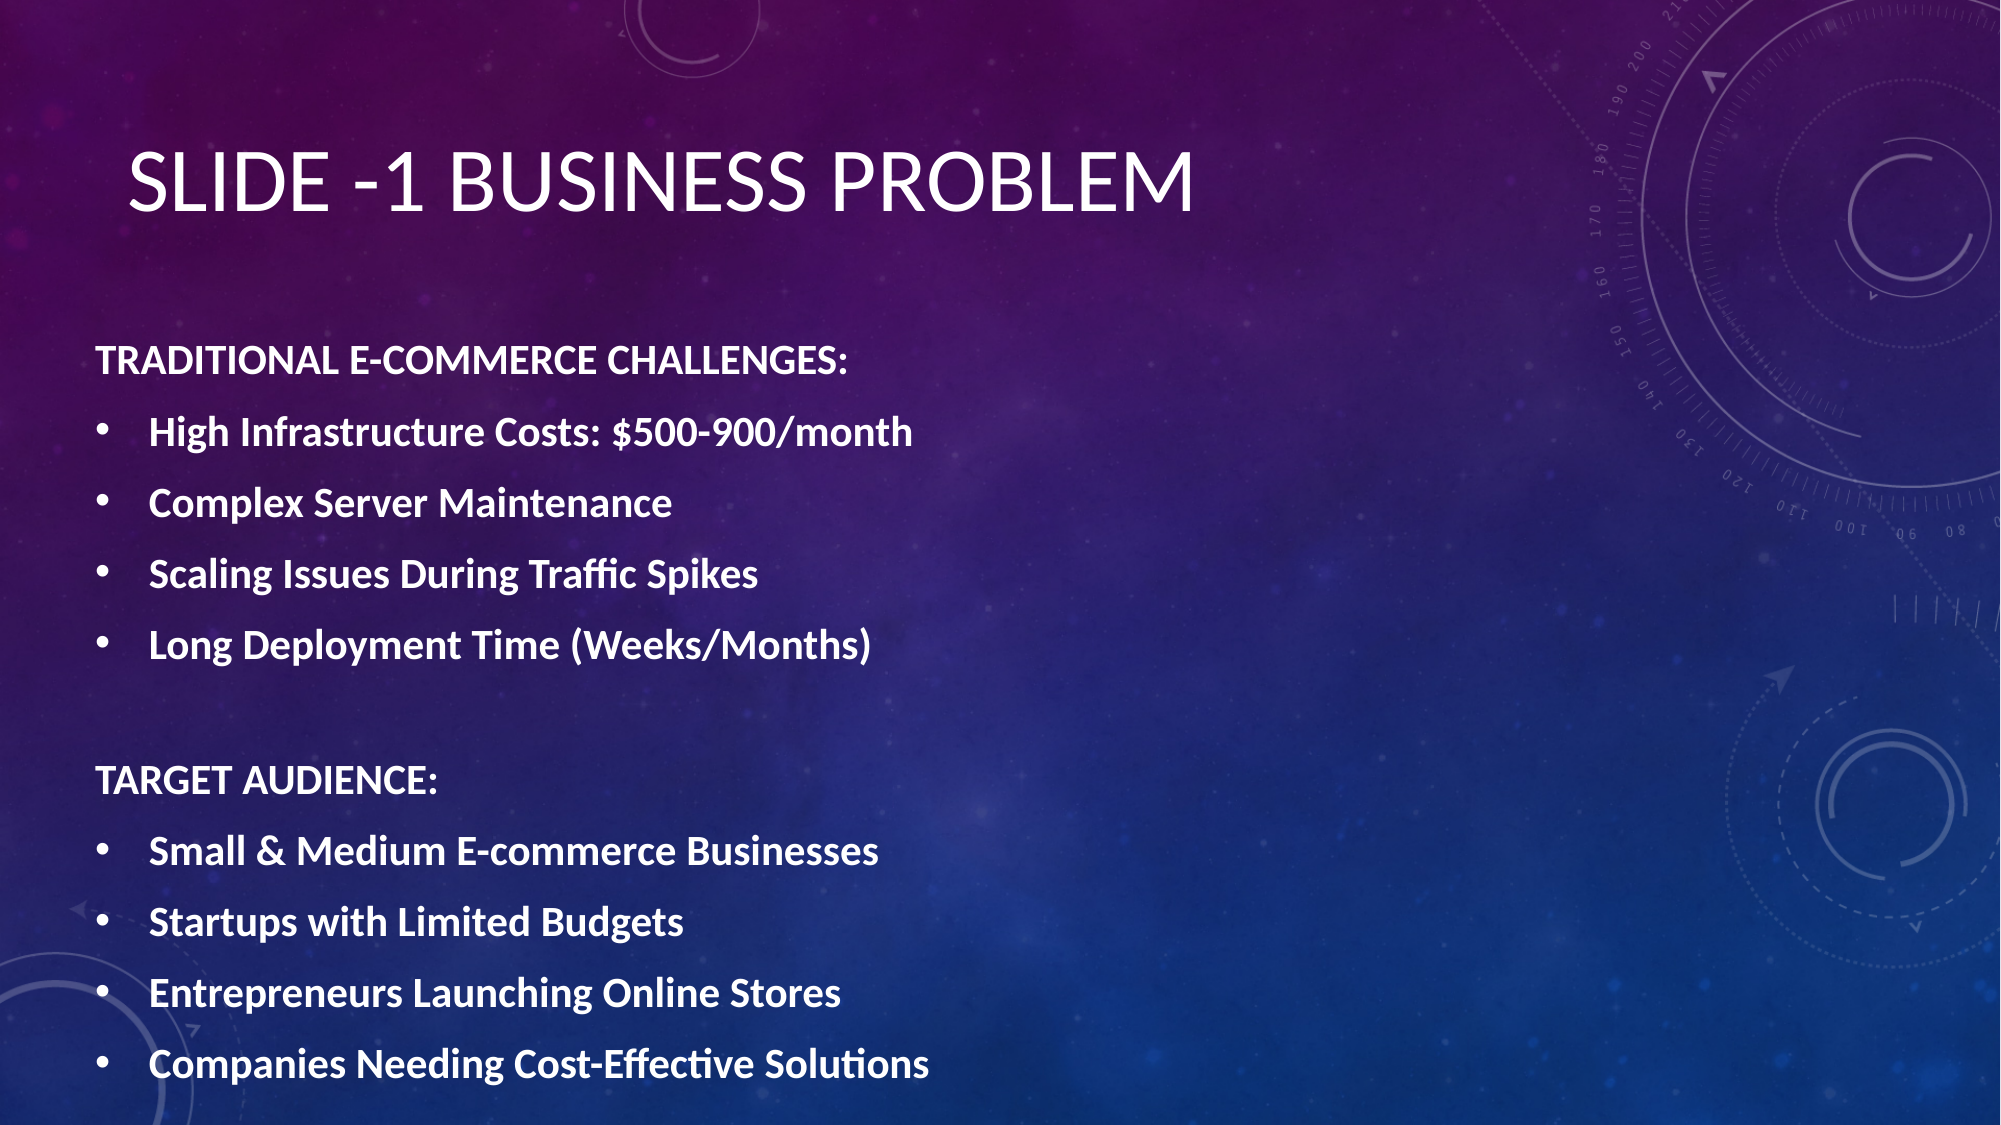

# Slide -1 BUSINESS PROBLEM

TRADITIONAL E-COMMERCE CHALLENGES:
 High Infrastructure Costs: $500-900/month
 Complex Server Maintenance
 Scaling Issues During Traffic Spikes
 Long Deployment Time (Weeks/Months)

TARGET AUDIENCE:
 Small & Medium E-commerce Businesses
 Startups with Limited Budgets
 Entrepreneurs Launching Online Stores
 Companies Needing Cost-Effective Solutions